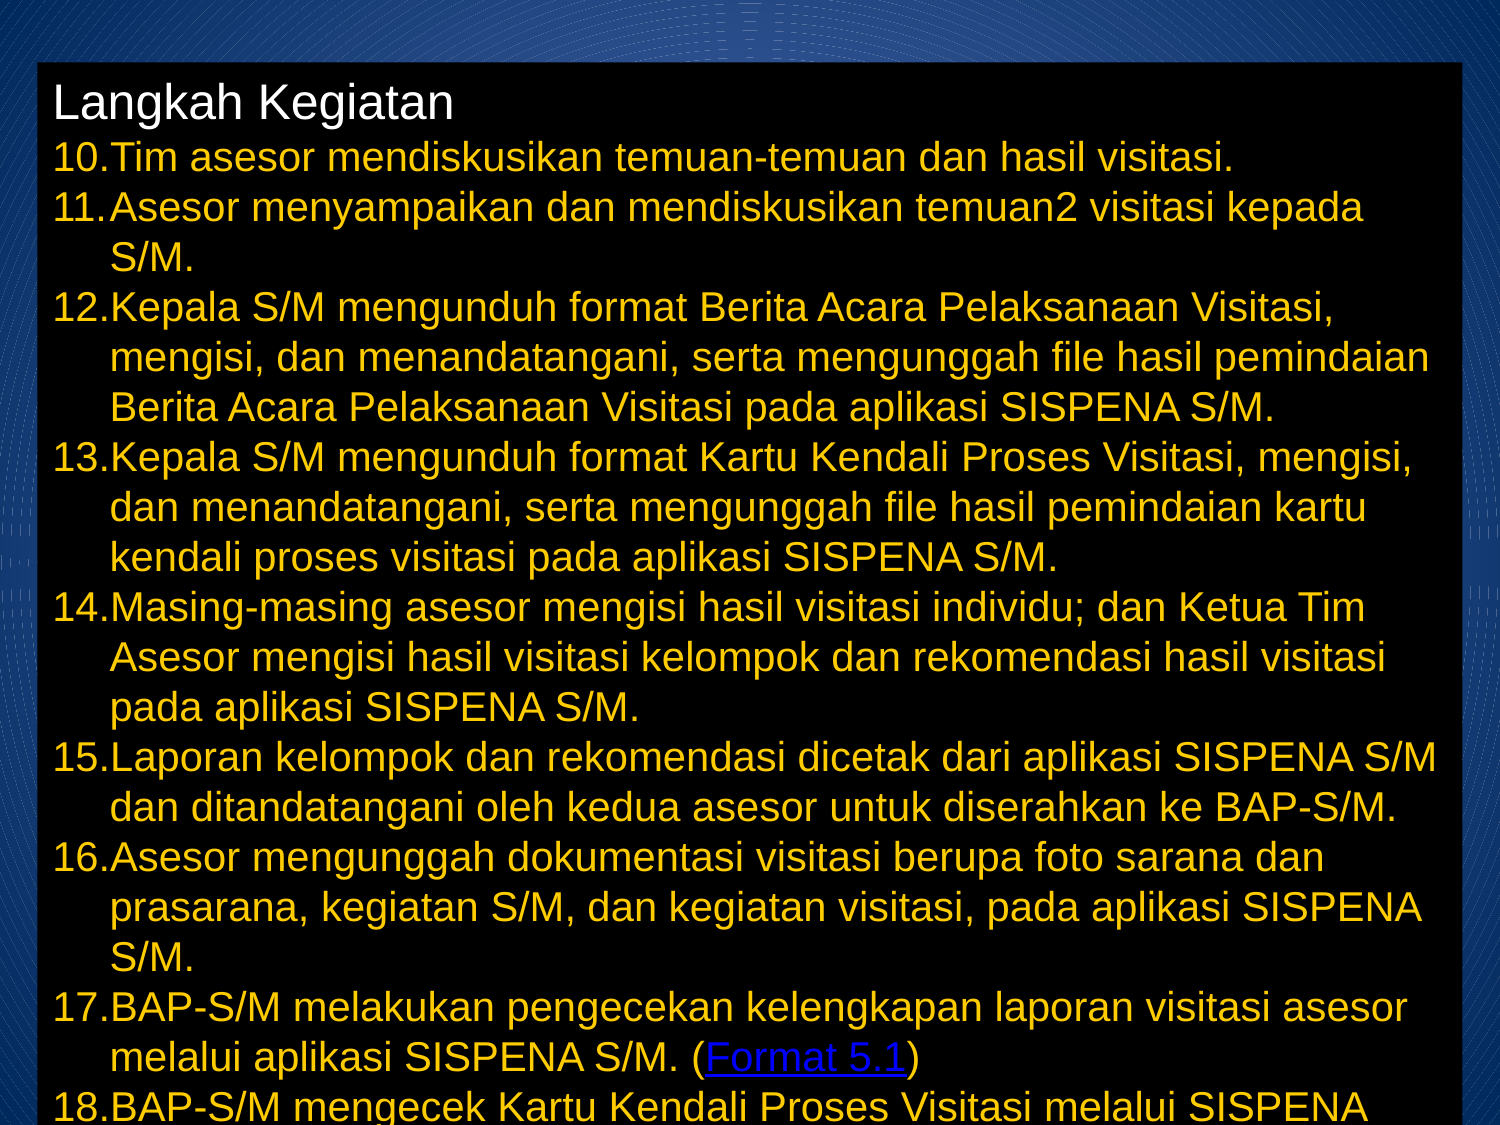

Langkah Kegiatan
Tim asesor mendiskusikan temuan-temuan dan hasil visitasi.
Asesor menyampaikan dan mendiskusikan temuan2 visitasi kepada S/M.
Kepala S/M mengunduh format Berita Acara Pelaksanaan Visitasi, mengisi, dan menandatangani, serta mengunggah file hasil pemindaian Berita Acara Pelaksanaan Visitasi pada aplikasi SISPENA S/M.
Kepala S/M mengunduh format Kartu Kendali Proses Visitasi, mengisi, dan menandatangani, serta mengunggah file hasil pemindaian kartu kendali proses visitasi pada aplikasi SISPENA S/M.
Masing-masing asesor mengisi hasil visitasi individu; dan Ketua Tim Asesor mengisi hasil visitasi kelompok dan rekomendasi hasil visitasi pada aplikasi SISPENA S/M.
Laporan kelompok dan rekomendasi dicetak dari aplikasi SISPENA S/M dan ditandatangani oleh kedua asesor untuk diserahkan ke BAP-S/M.
Asesor mengunggah dokumentasi visitasi berupa foto sarana dan prasarana, kegiatan S/M, dan kegiatan visitasi, pada aplikasi SISPENA S/M.
BAP-S/M melakukan pengecekan kelengkapan laporan visitasi asesor melalui aplikasi SISPENA S/M. (Format 5.1)
BAP-S/M mengecek Kartu Kendali Proses Visitasi melalui SISPENA S/M.